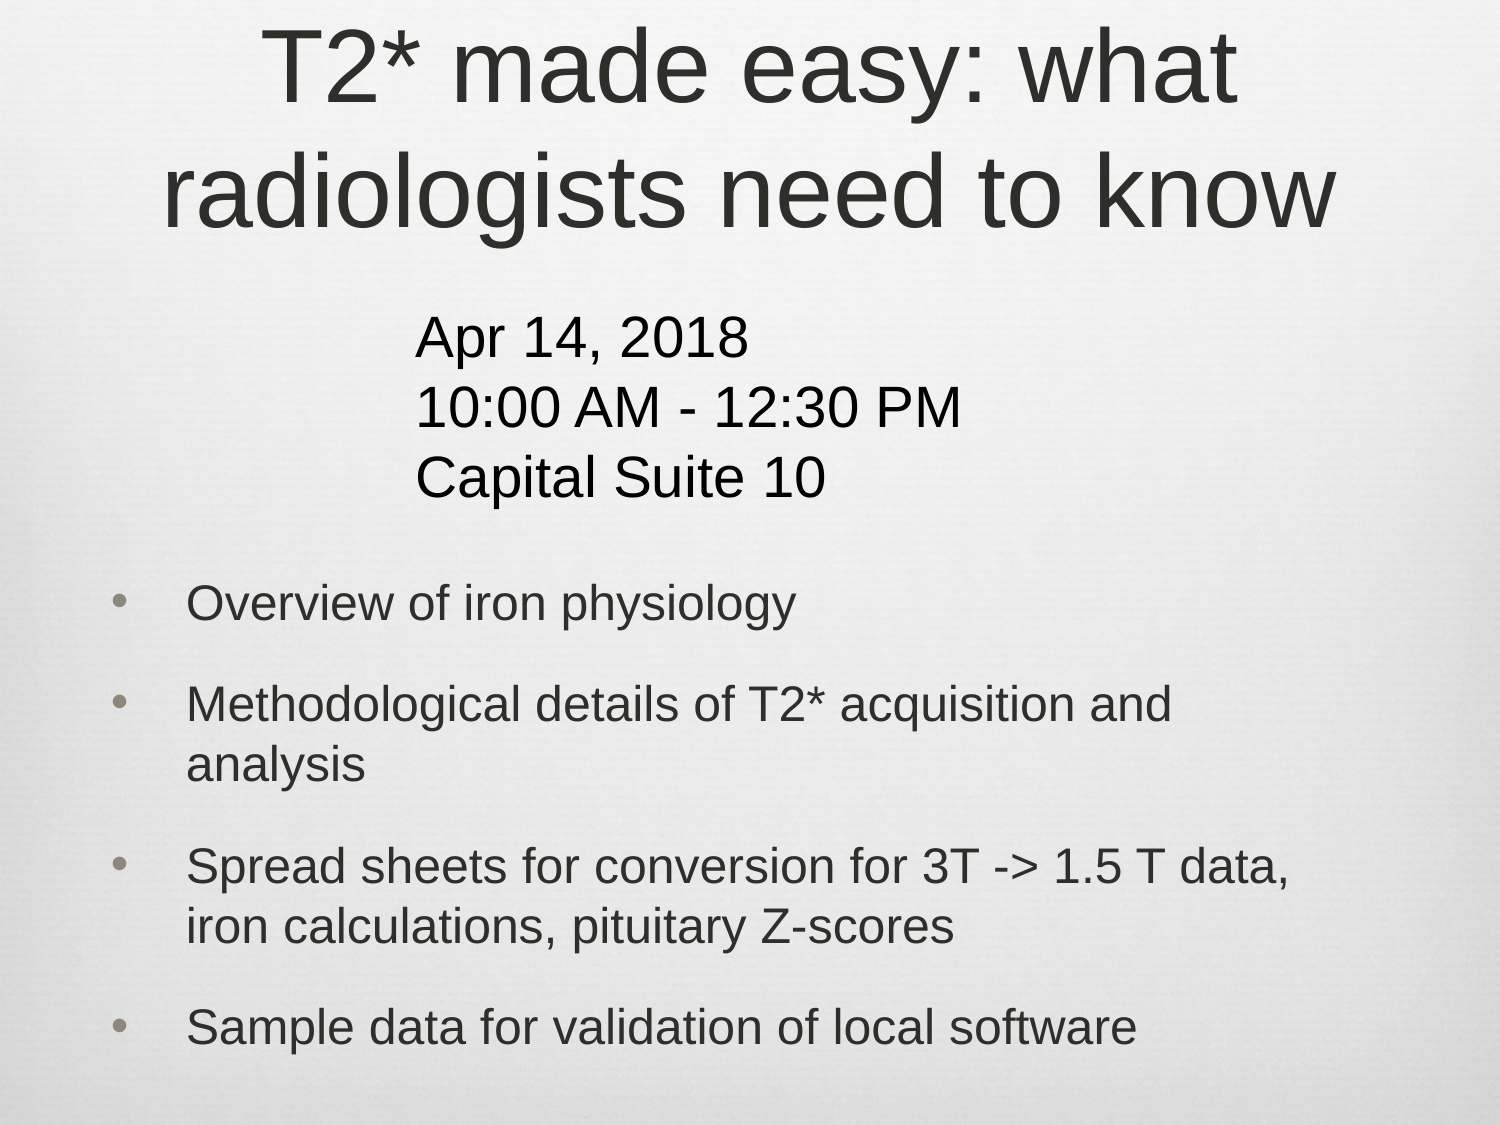

# T2* made easy: what radiologists need to know
Apr 14, 2018
10:00 AM - 12:30 PM
Capital Suite 10
Overview of iron physiology
Methodological details of T2* acquisition and analysis
Spread sheets for conversion for 3T -> 1.5 T data, iron calculations, pituitary Z-scores
Sample data for validation of local software